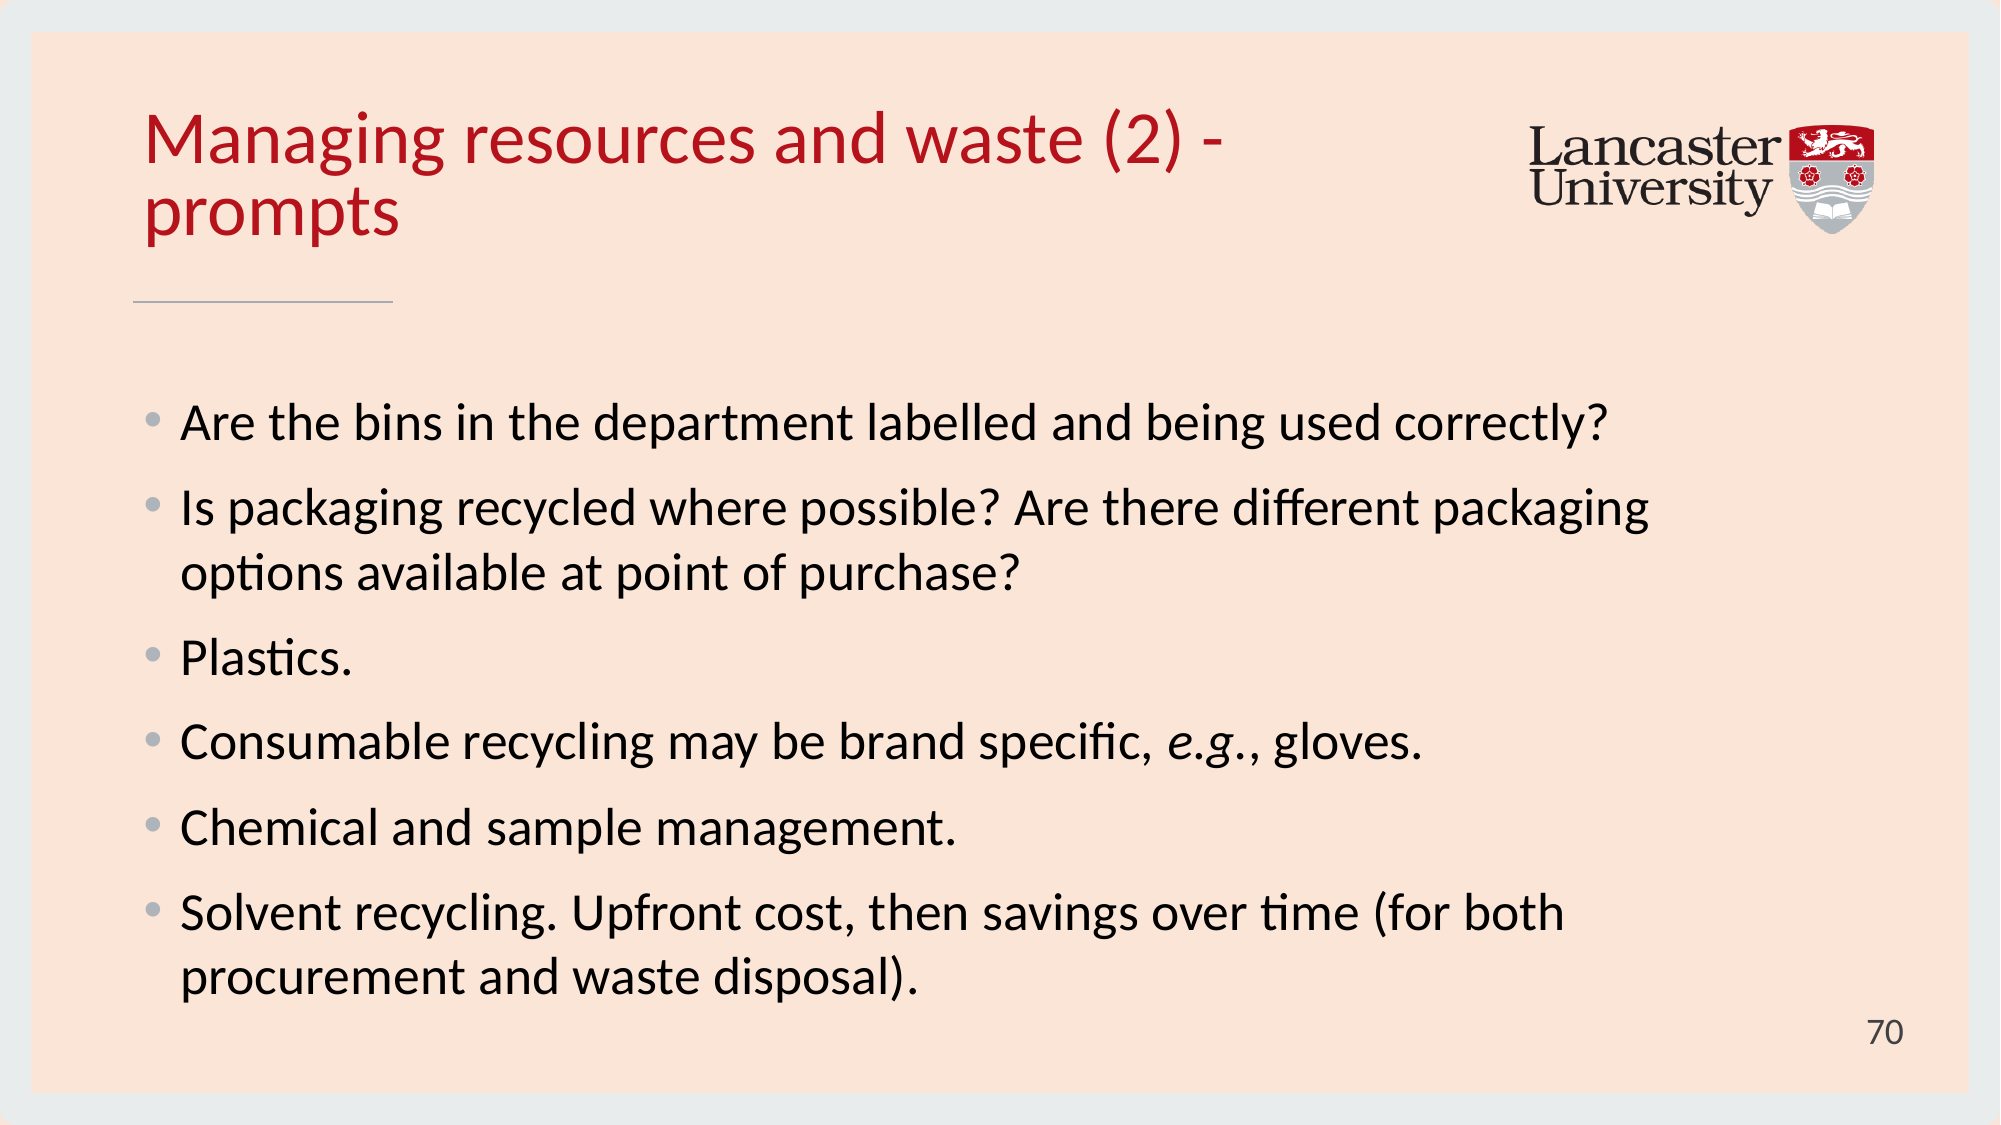

# Managing resources and waste (2) - prompts
Are the bins in the department labelled and being used correctly?
Is packaging recycled where possible? Are there different packaging options available at point of purchase?
Plastics.
Consumable recycling may be brand specific, e.g., gloves.
Chemical and sample management.
Solvent recycling. Upfront cost, then savings over time (for both procurement and waste disposal).
70